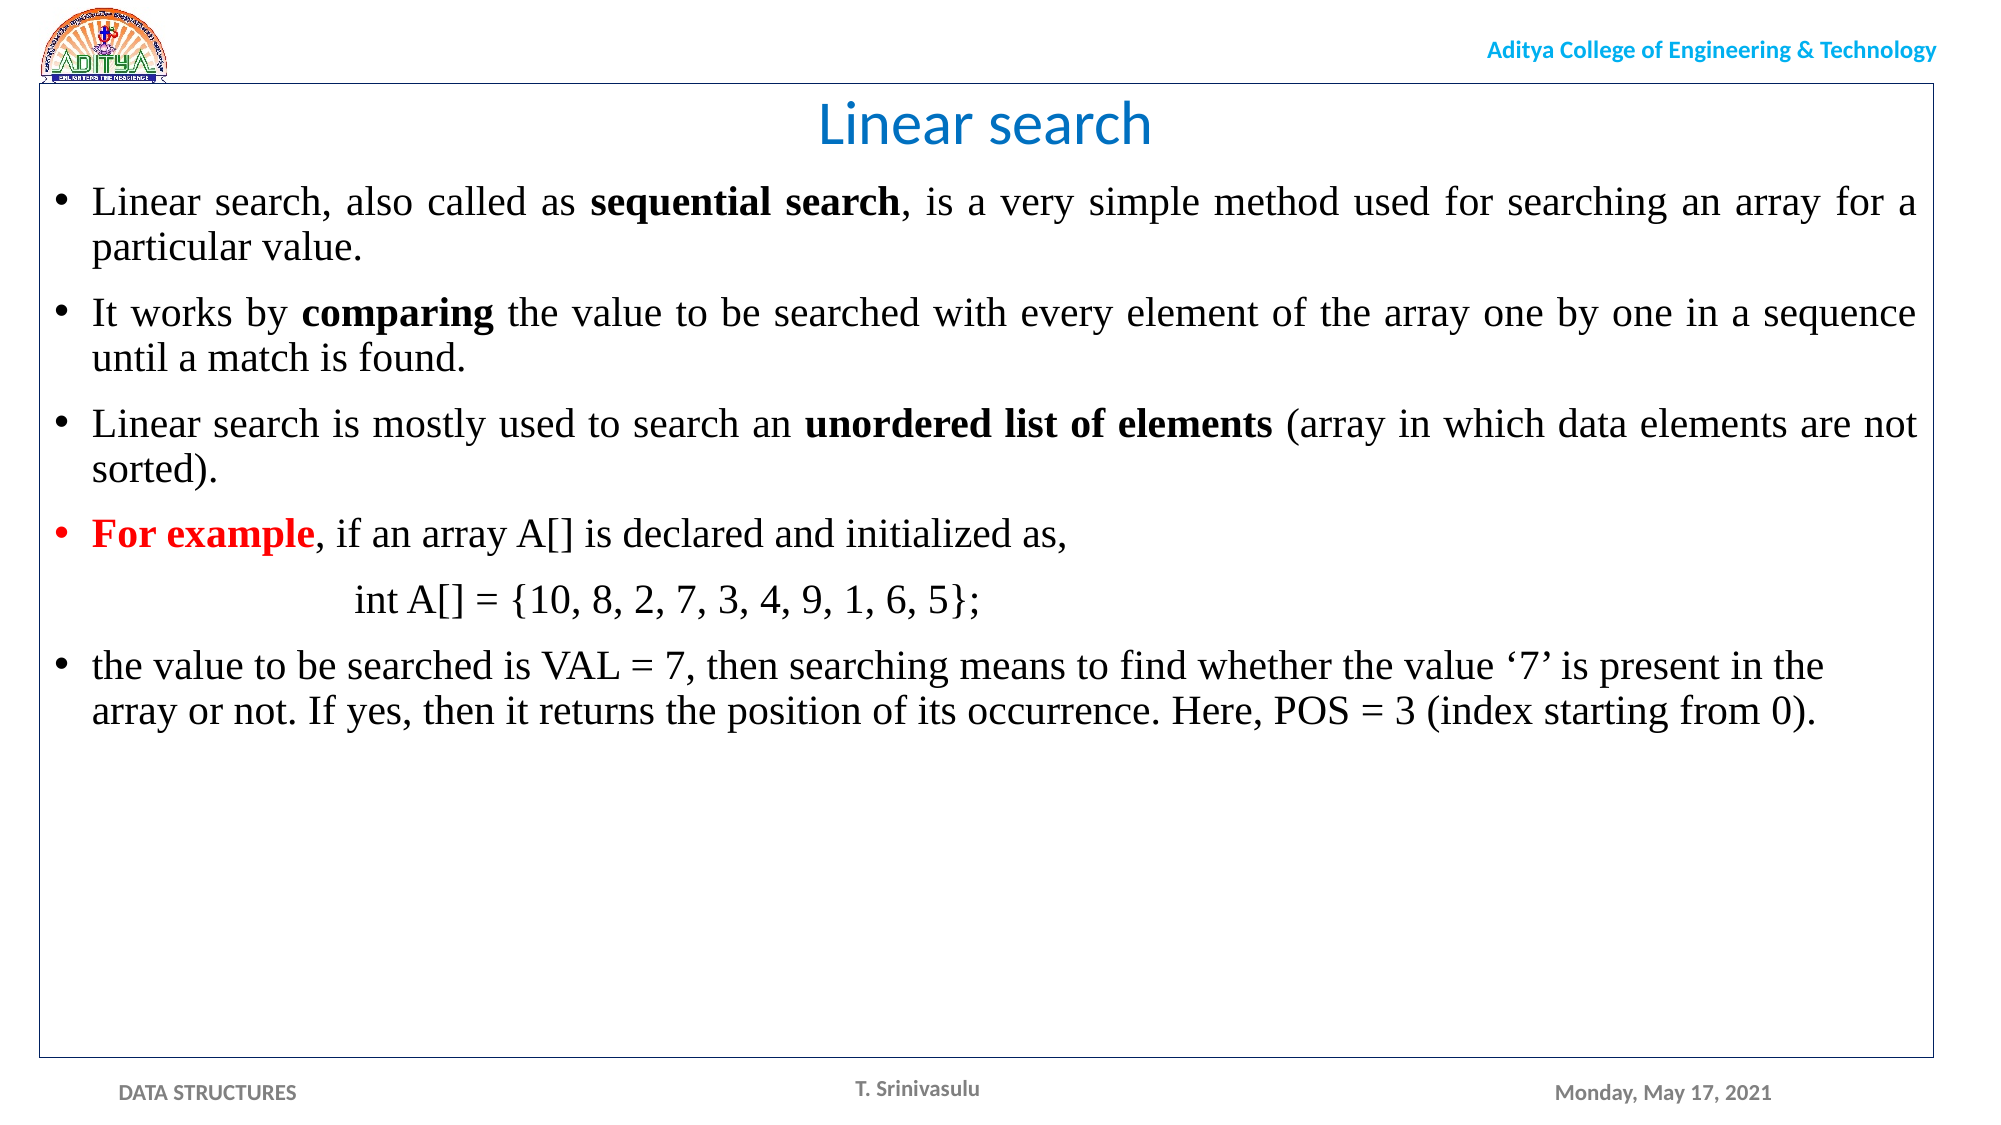

Linear search
Linear search, also called as sequential search, is a very simple method used for searching an array for a particular value.
It works by comparing the value to be searched with every element of the array one by one in a sequence until a match is found.
Linear search is mostly used to search an unordered list of elements (array in which data elements are not sorted).
For example, if an array A[] is declared and initialized as,
		int A[] = {10, 8, 2, 7, 3, 4, 9, 1, 6, 5};
the value to be searched is VAL = 7, then searching means to find whether the value ‘7’ is present in the array or not. If yes, then it returns the position of its occurrence. Here, POS = 3 (index starting from 0).
T. Srinivasulu
Monday, May 17, 2021